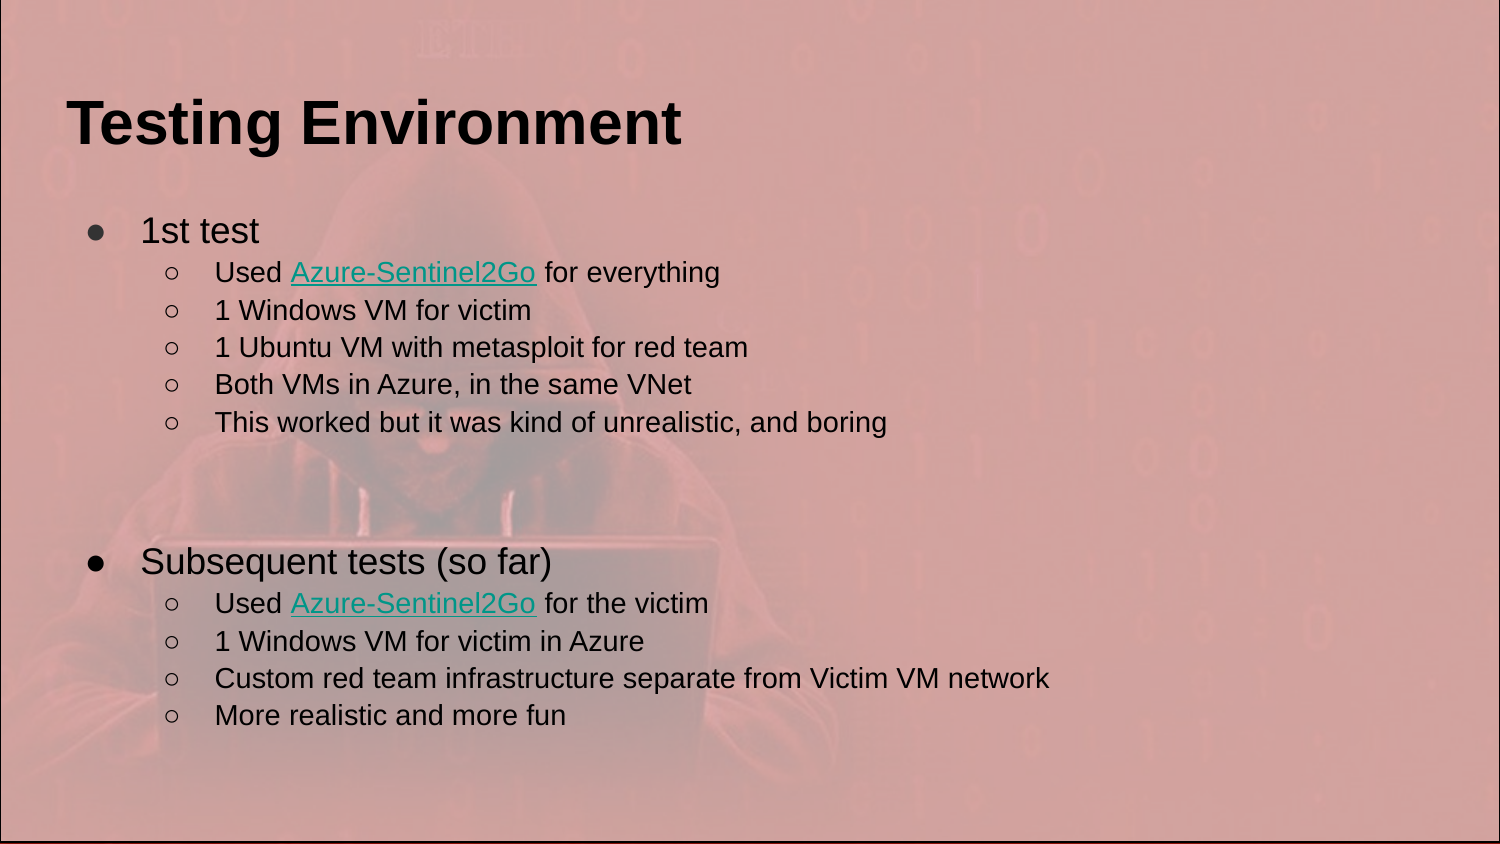

# Testing Environment
1st test
Used Azure-Sentinel2Go for everything
1 Windows VM for victim
1 Ubuntu VM with metasploit for red team
Both VMs in Azure, in the same VNet
This worked but it was kind of unrealistic, and boring

Subsequent tests (so far)
Used Azure-Sentinel2Go for the victim
1 Windows VM for victim in Azure
Custom red team infrastructure separate from Victim VM network
More realistic and more fun